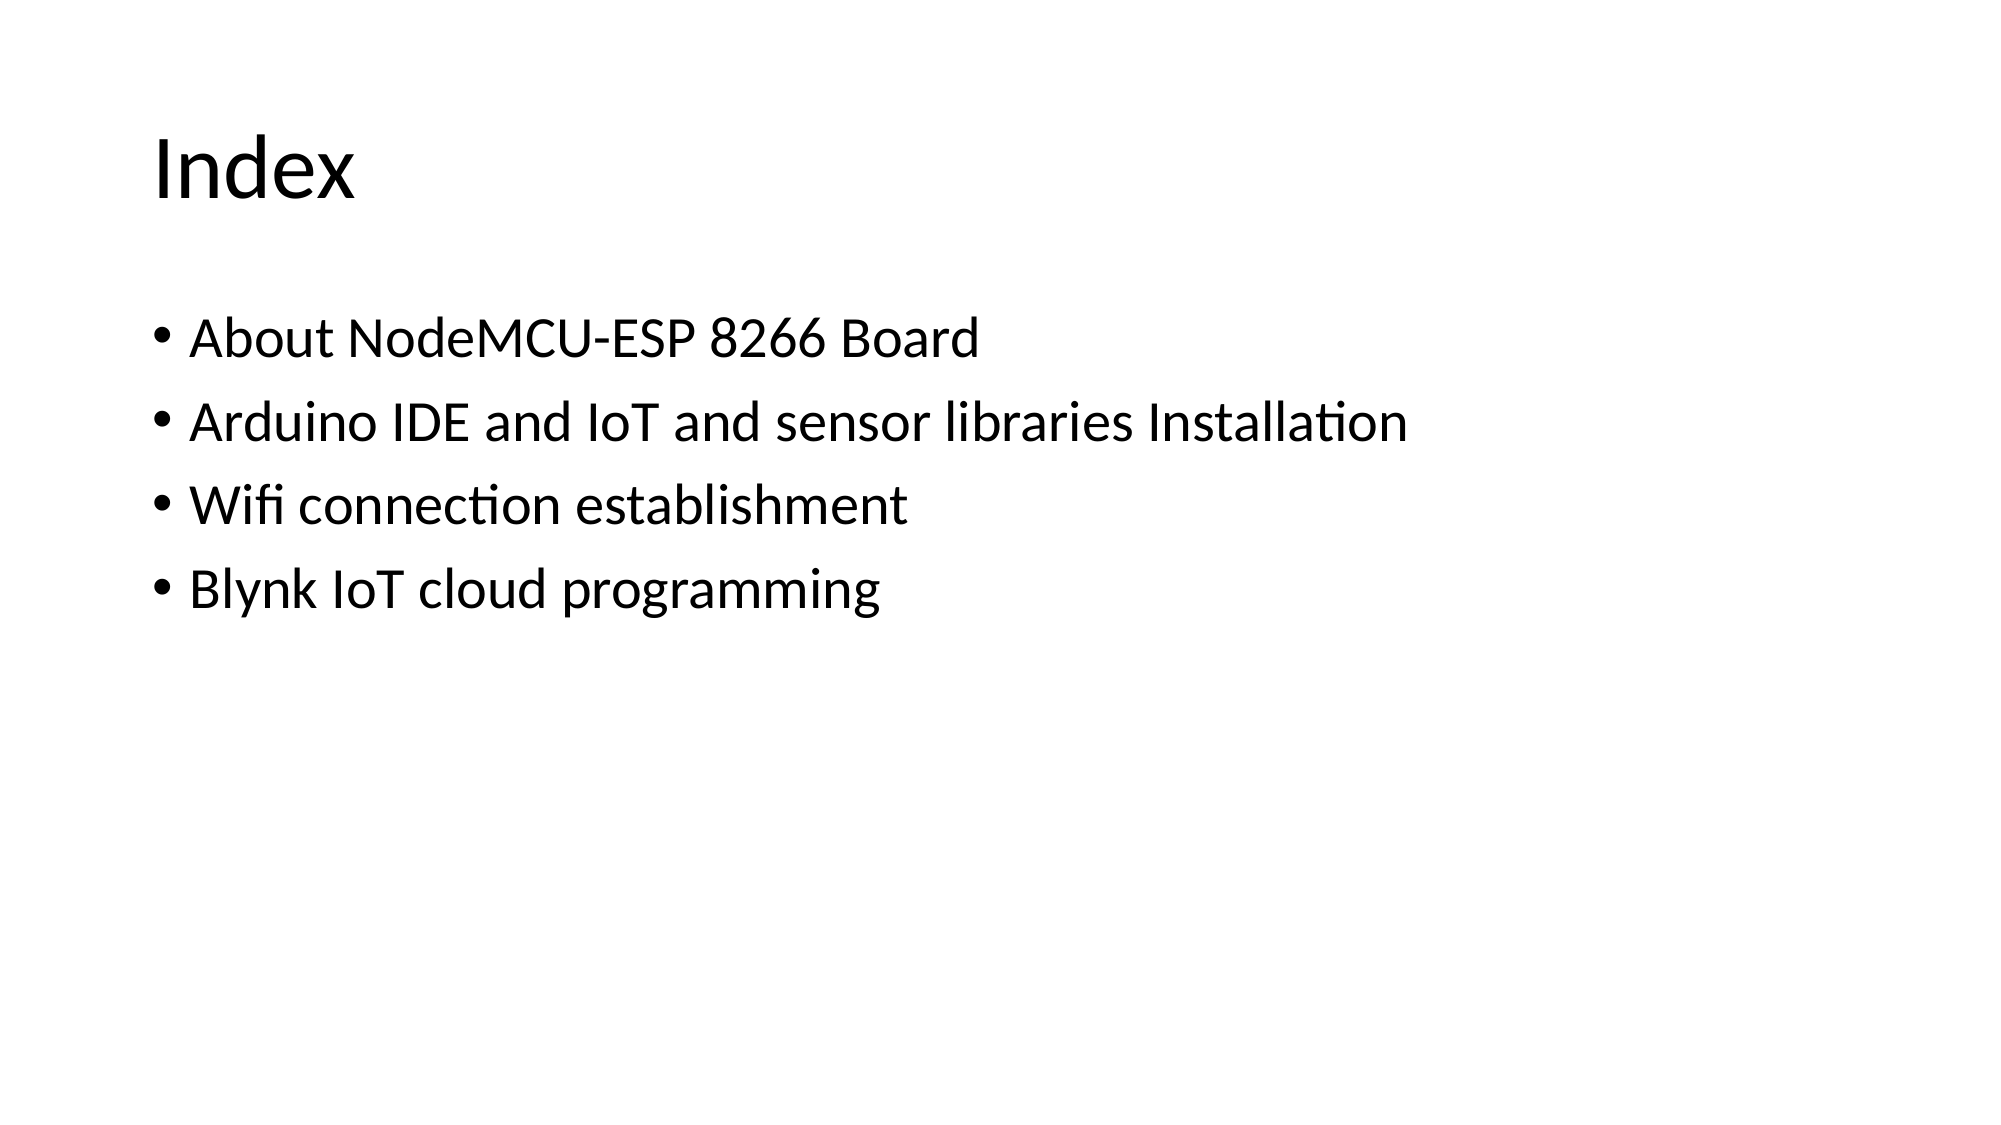

# Index
About NodeMCU-ESP 8266 Board
Arduino IDE and IoT and sensor libraries Installation
Wifi connection establishment
Blynk IoT cloud programming